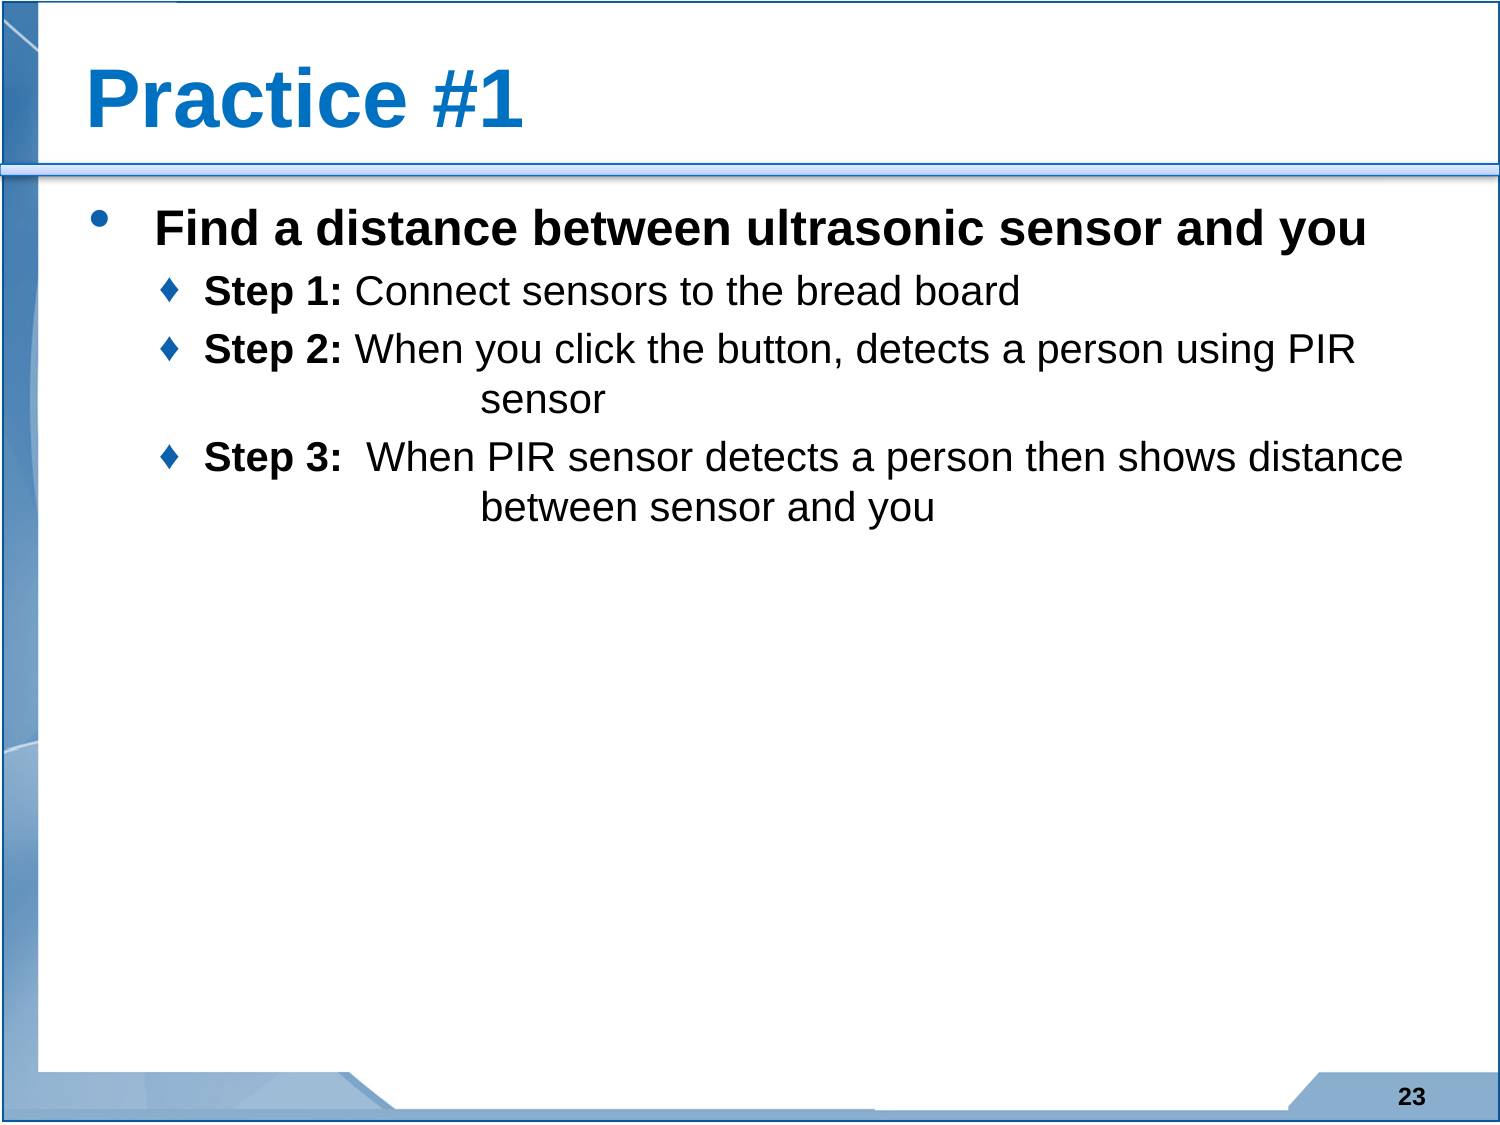

# Practice #1
Find a distance between ultrasonic sensor and you
Step 1: Connect sensors to the bread board
Step 2: When you click the button, detects a person using PIR 		           sensor
Step 3:  When PIR sensor detects a person then shows distance                  	           between sensor and you
23